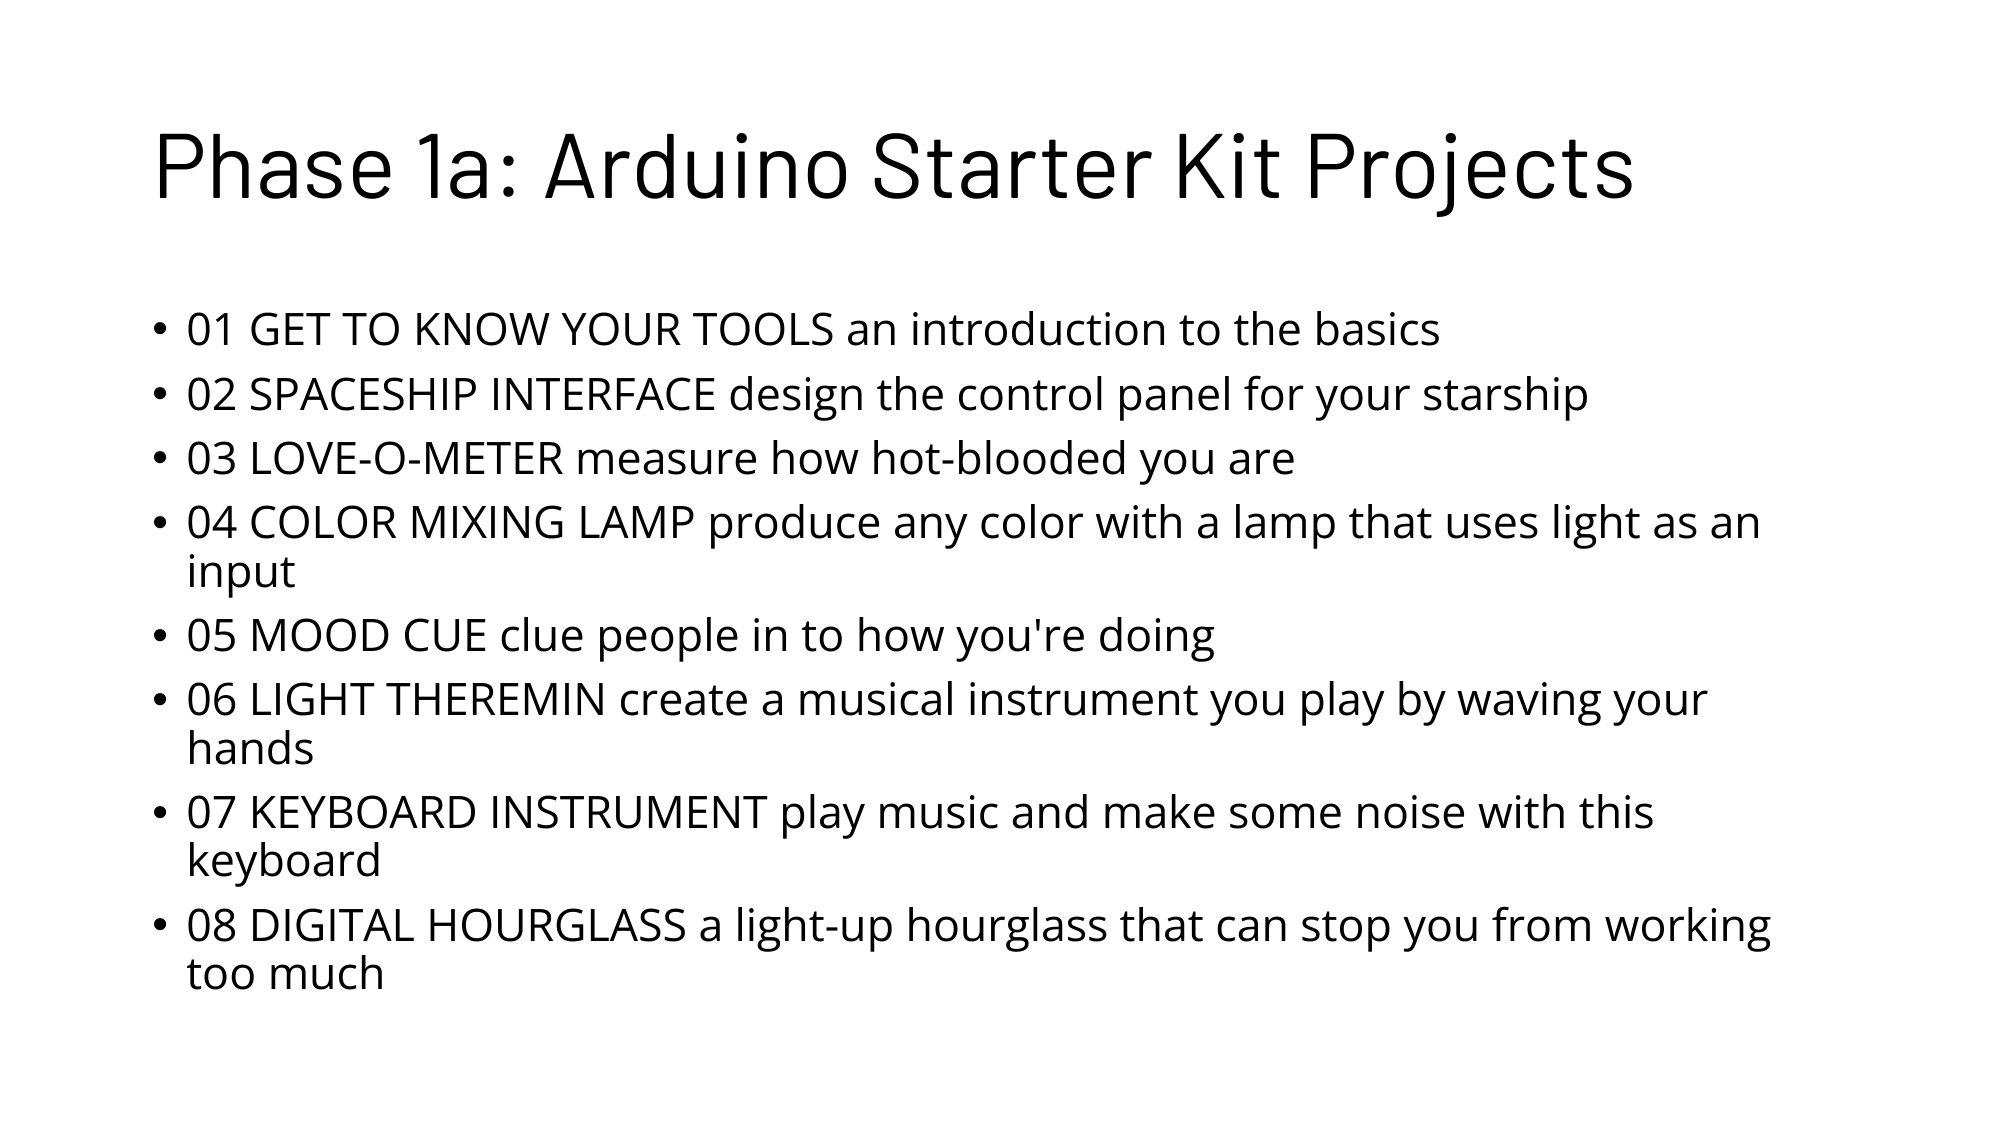

# Phase 1a: Arduino Starter Kit Projects
01 GET TO KNOW YOUR TOOLS an introduction to the basics
02 SPACESHIP INTERFACE design the control panel for your starship
03 LOVE-O-METER measure how hot-blooded you are
04 COLOR MIXING LAMP produce any color with a lamp that uses light as an input
05 MOOD CUE clue people in to how you're doing
06 LIGHT THEREMIN create a musical instrument you play by waving your hands
07 KEYBOARD INSTRUMENT play music and make some noise with this keyboard
08 DIGITAL HOURGLASS a light-up hourglass that can stop you from working too much